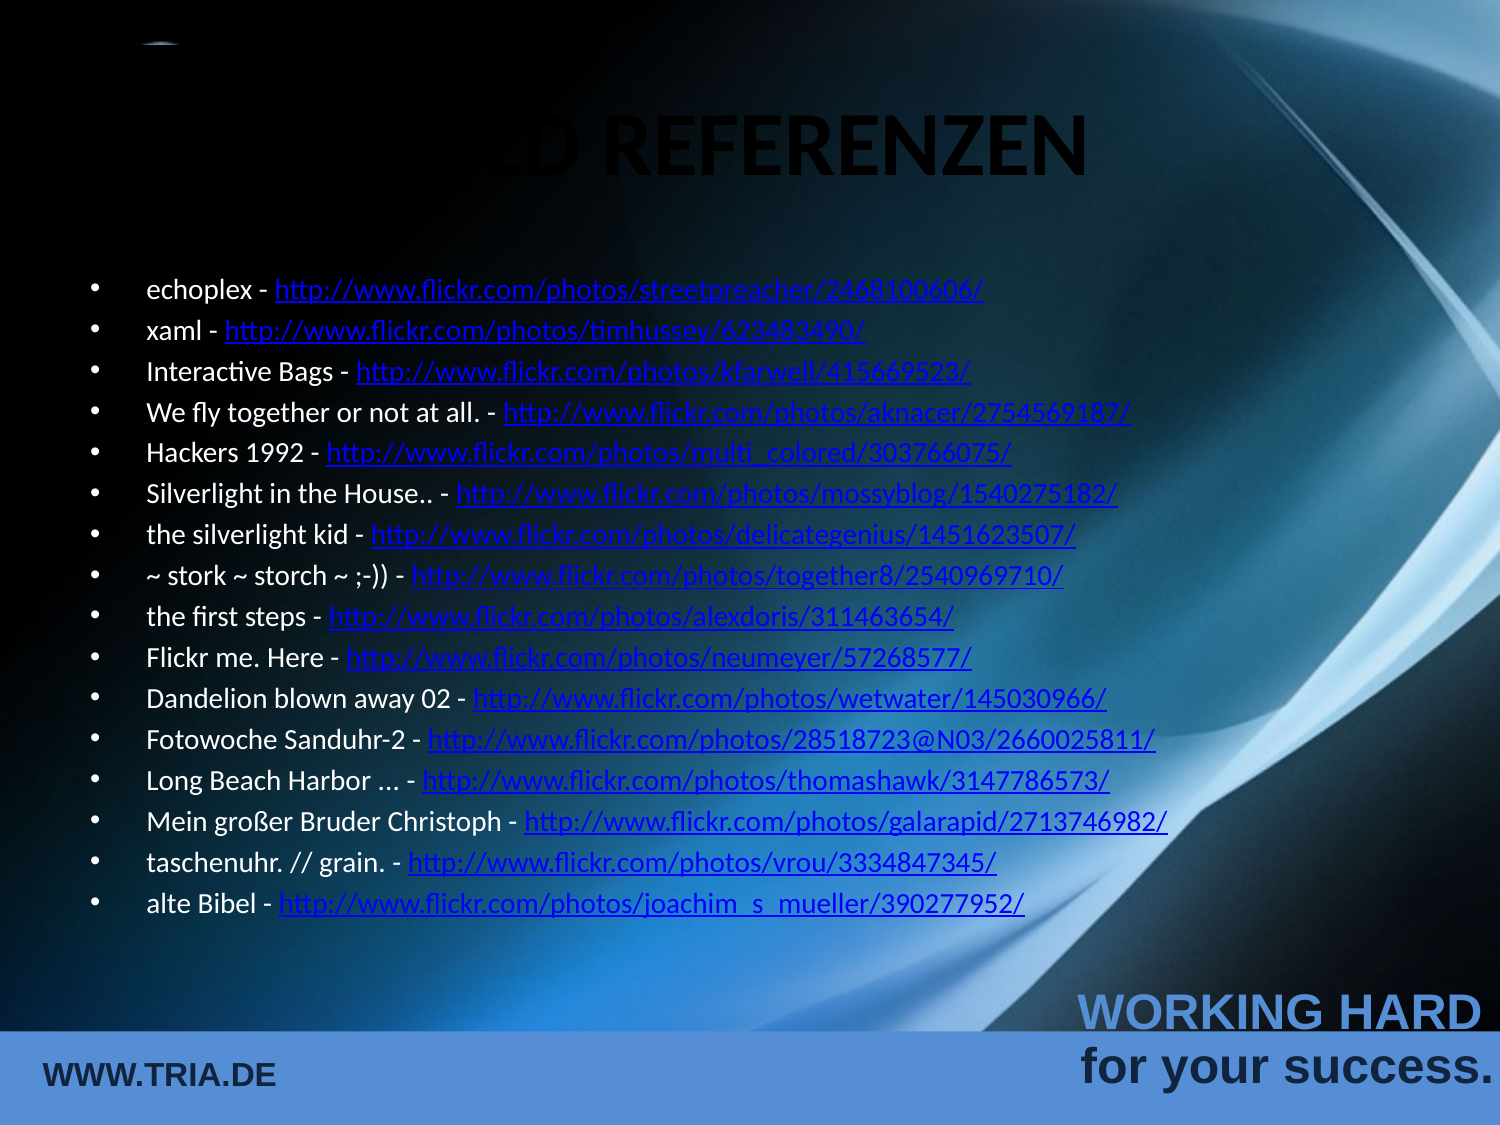

# Bild referenzen
echoplex - http://www.flickr.com/photos/streetpreacher/2468100606/
xaml - http://www.flickr.com/photos/timhussey/623483490/
Interactive Bags - http://www.flickr.com/photos/kfarwell/415669523/
We fly together or not at all. - http://www.flickr.com/photos/aknacer/2754569187/
Hackers 1992 - http://www.flickr.com/photos/multi_colored/303766075/
Silverlight in the House.. - http://www.flickr.com/photos/mossyblog/1540275182/
the silverlight kid - http://www.flickr.com/photos/delicategenius/1451623507/
~ stork ~ storch ~ ;-)) - http://www.flickr.com/photos/together8/2540969710/
the first steps - http://www.flickr.com/photos/alexdoris/311463654/
Flickr me. Here - http://www.flickr.com/photos/neumeyer/57268577/
Dandelion blown away 02 - http://www.flickr.com/photos/wetwater/145030966/
Fotowoche Sanduhr-2 - http://www.flickr.com/photos/28518723@N03/2660025811/
Long Beach Harbor ... - http://www.flickr.com/photos/thomashawk/3147786573/
Mein großer Bruder Christoph - http://www.flickr.com/photos/galarapid/2713746982/
taschenuhr. // grain. - http://www.flickr.com/photos/vrou/3334847345/
alte Bibel - http://www.flickr.com/photos/joachim_s_mueller/390277952/